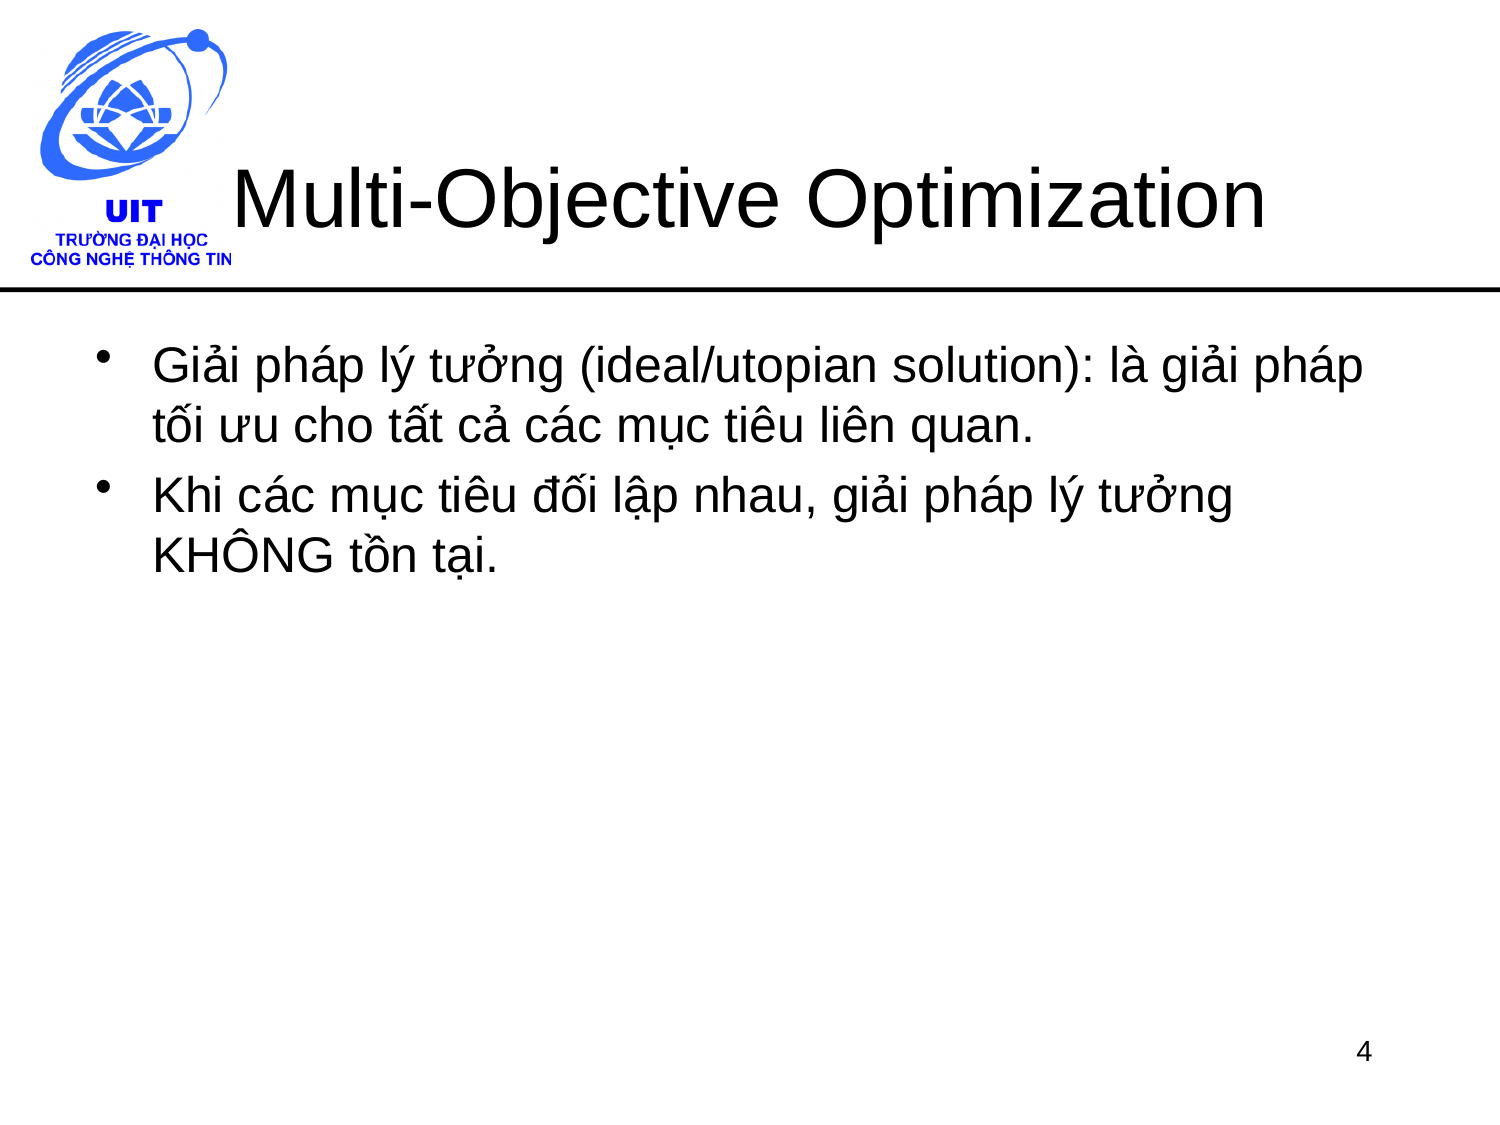

# Multi-Objective Optimization
Giải pháp lý tưởng (ideal/utopian solution): là giải pháp tối ưu cho tất cả các mục tiêu liên quan.
Khi các mục tiêu đối lập nhau, giải pháp lý tưởng KHÔNG tồn tại.

4